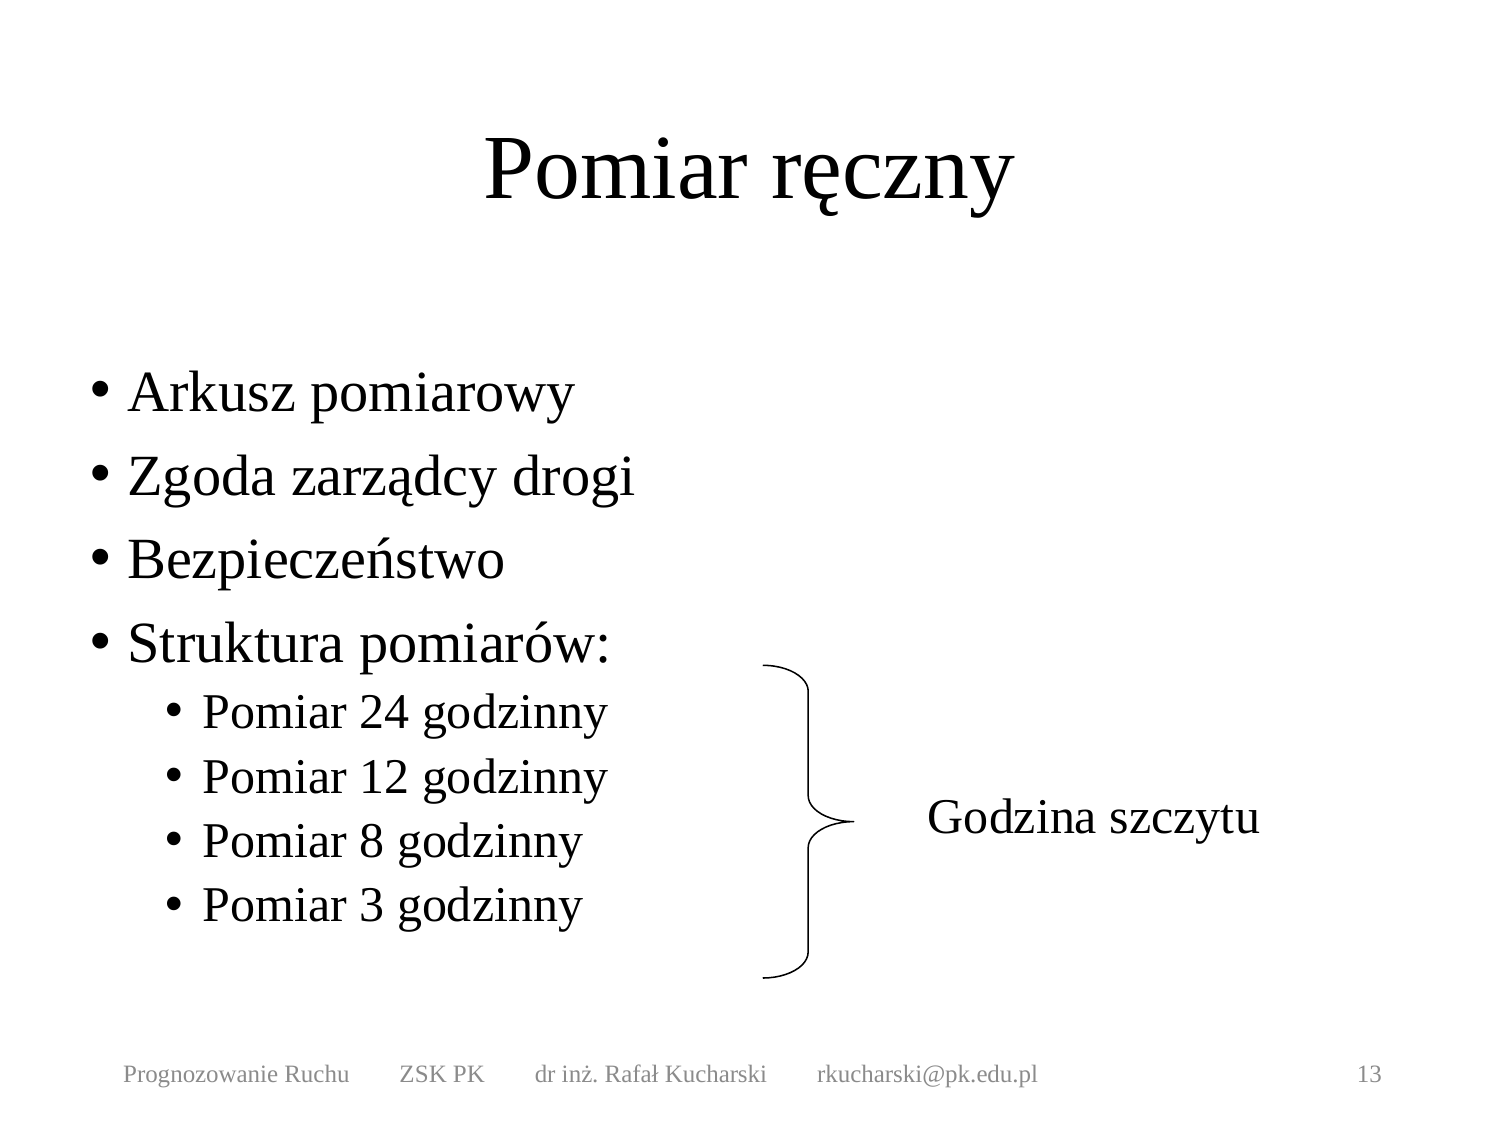

# Pomiar ręczny

Arkusz pomiarowy
Zgoda zarządcy drogi
Bezpieczeństwo
Struktura pomiarów:
Pomiar 24 godzinny
Pomiar 12 godzinny
Pomiar 8 godzinny
Pomiar 3 godzinny

Godzina szczytu
Prognozowanie Ruchu        ZSK PK        dr inż. Rafał Kucharski        rkucharski@pk.edu.pl
13